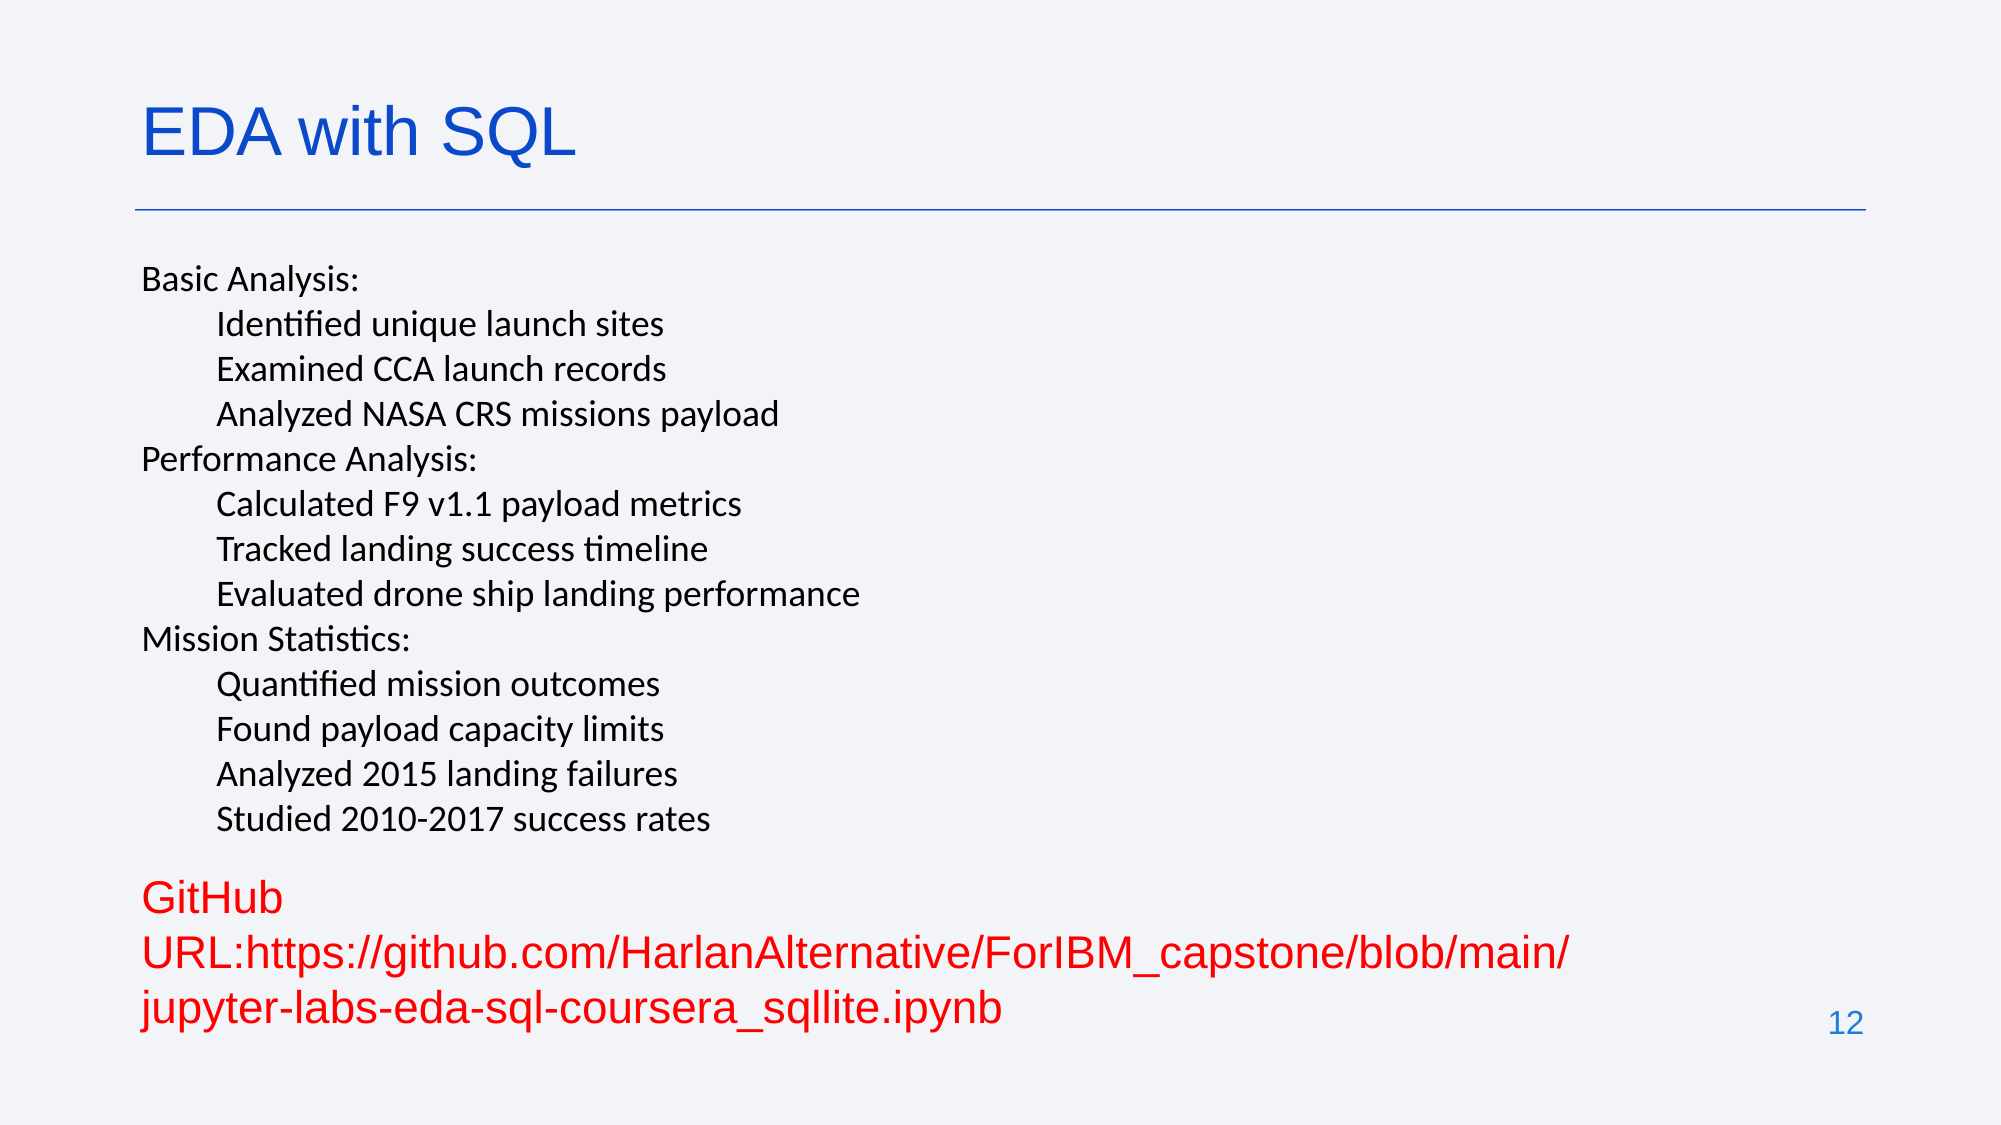

EDA with SQL
Basic Analysis:
Identified unique launch sites
Examined CCA launch records
Analyzed NASA CRS missions payload
Performance Analysis:
Calculated F9 v1.1 payload metrics
Tracked landing success timeline
Evaluated drone ship landing performance
Mission Statistics:
Quantified mission outcomes
Found payload capacity limits
Analyzed 2015 landing failures
Studied 2010-2017 success rates
GitHub URL:https://github.com/HarlanAlternative/ForIBM_capstone/blob/main/jupyter-labs-eda-sql-coursera_sqllite.ipynb

12